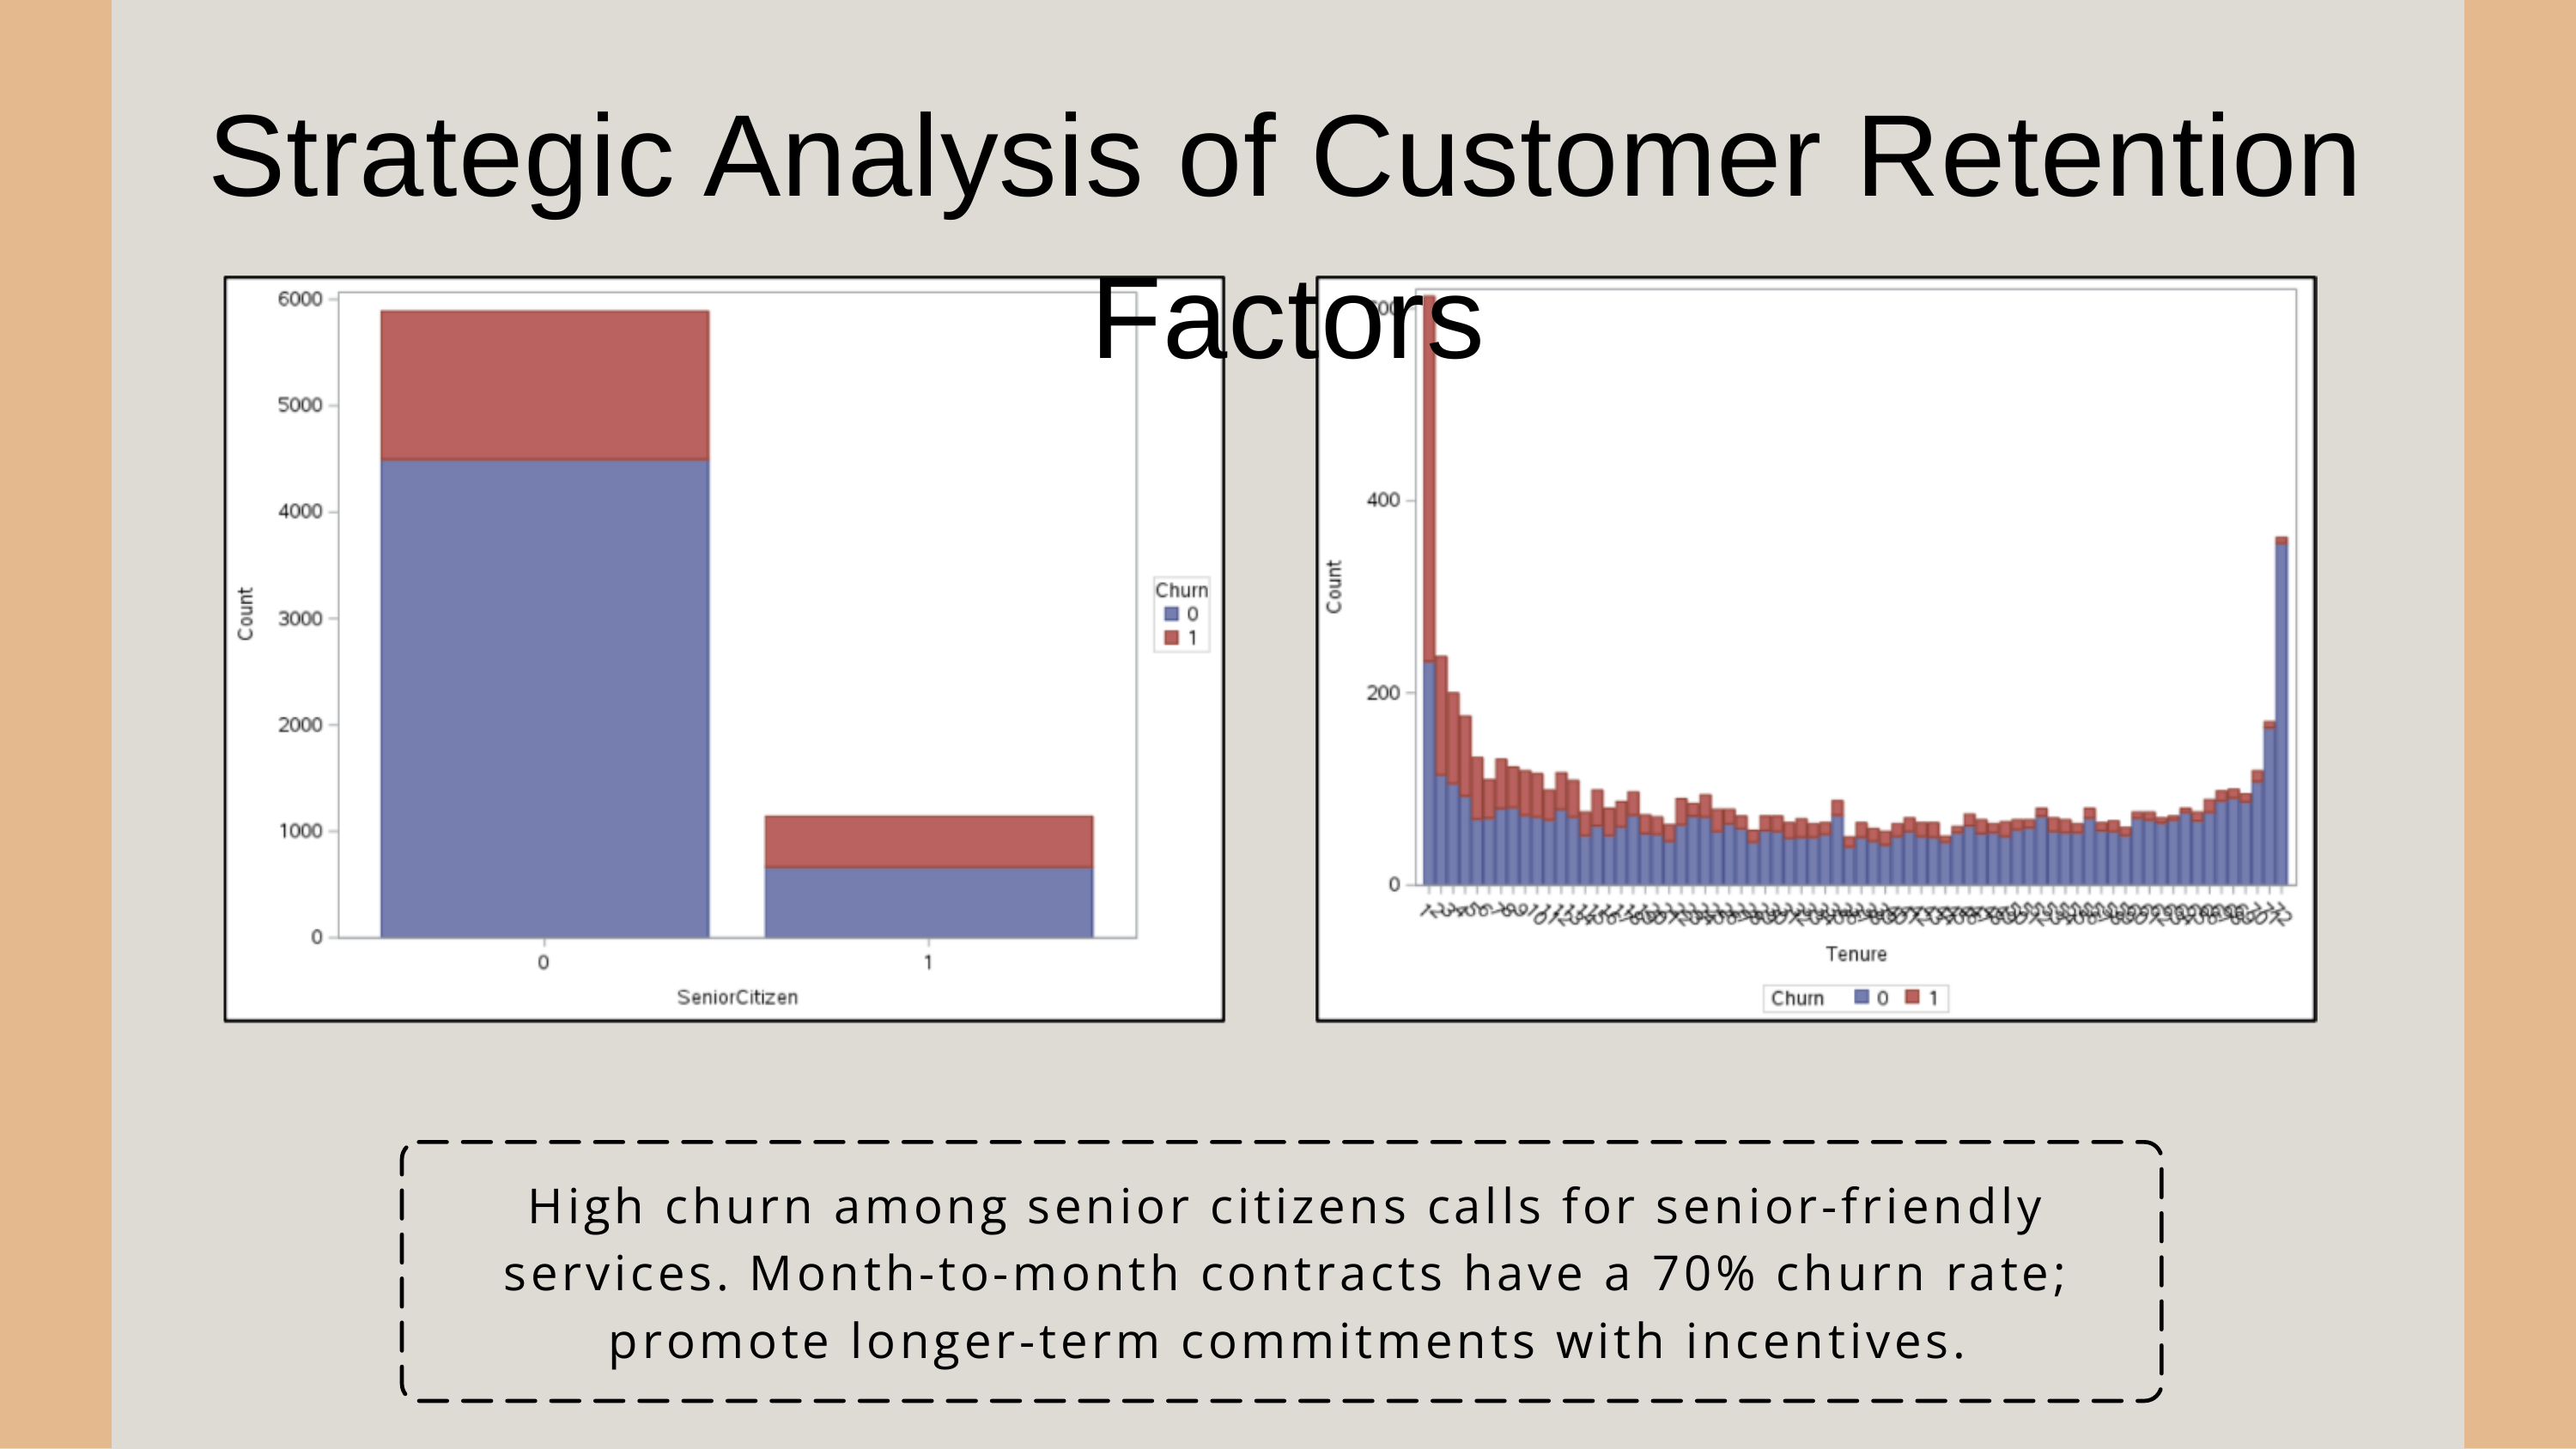

Strategic Analysis of Customer Retention Factors

High churn among senior citizens calls for senior-friendly services. Month-to-month contracts have a 70% churn rate; promote longer-term commitments with incentives.